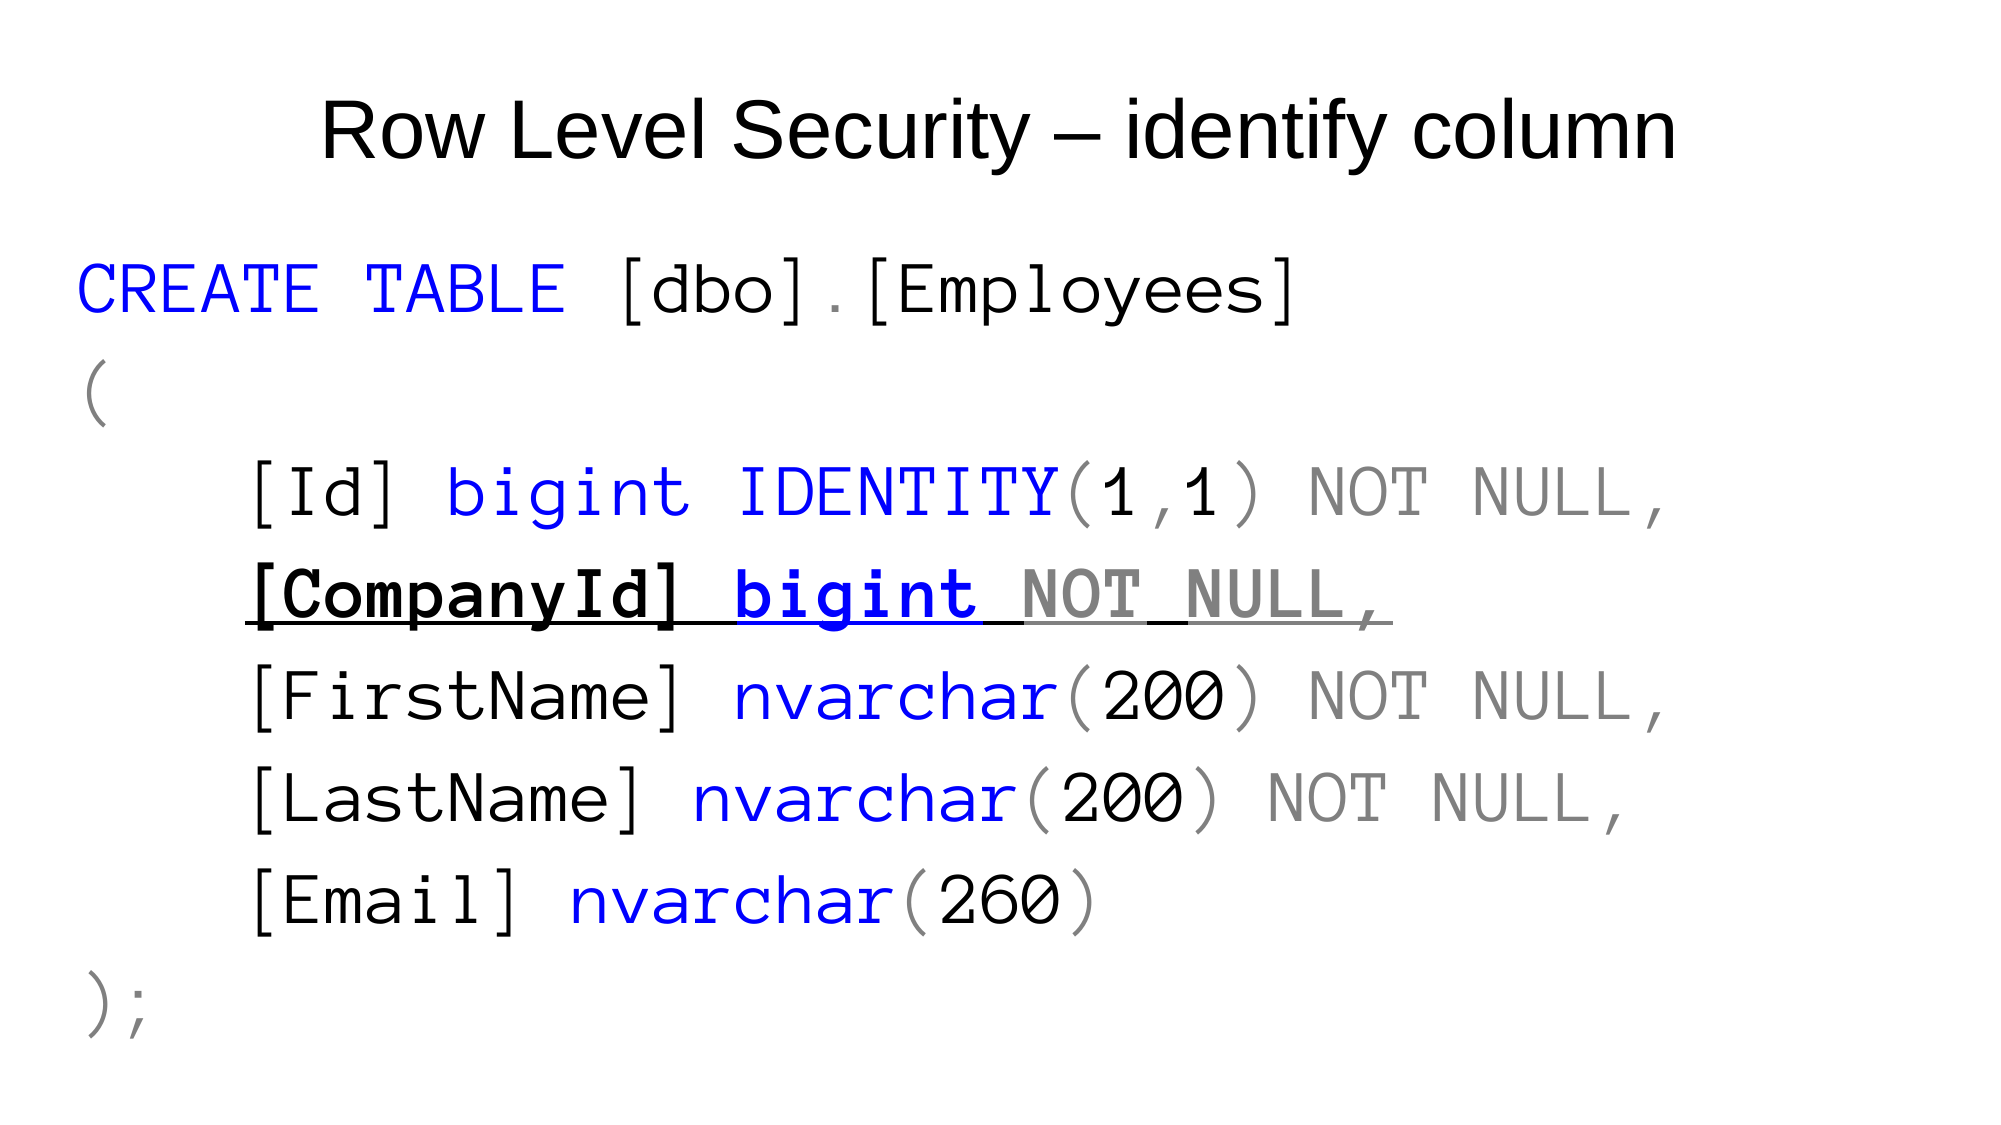

# Row Level Security – identify column
CREATE TABLE [dbo].[Employees]
(
    [Id] bigint IDENTITY(1,1) NOT NULL,
    [CompanyId] bigint NOT NULL,
    [FirstName] nvarchar(200) NOT NULL,
    [LastName] nvarchar(200) NOT NULL,
    [Email] nvarchar(260)
);